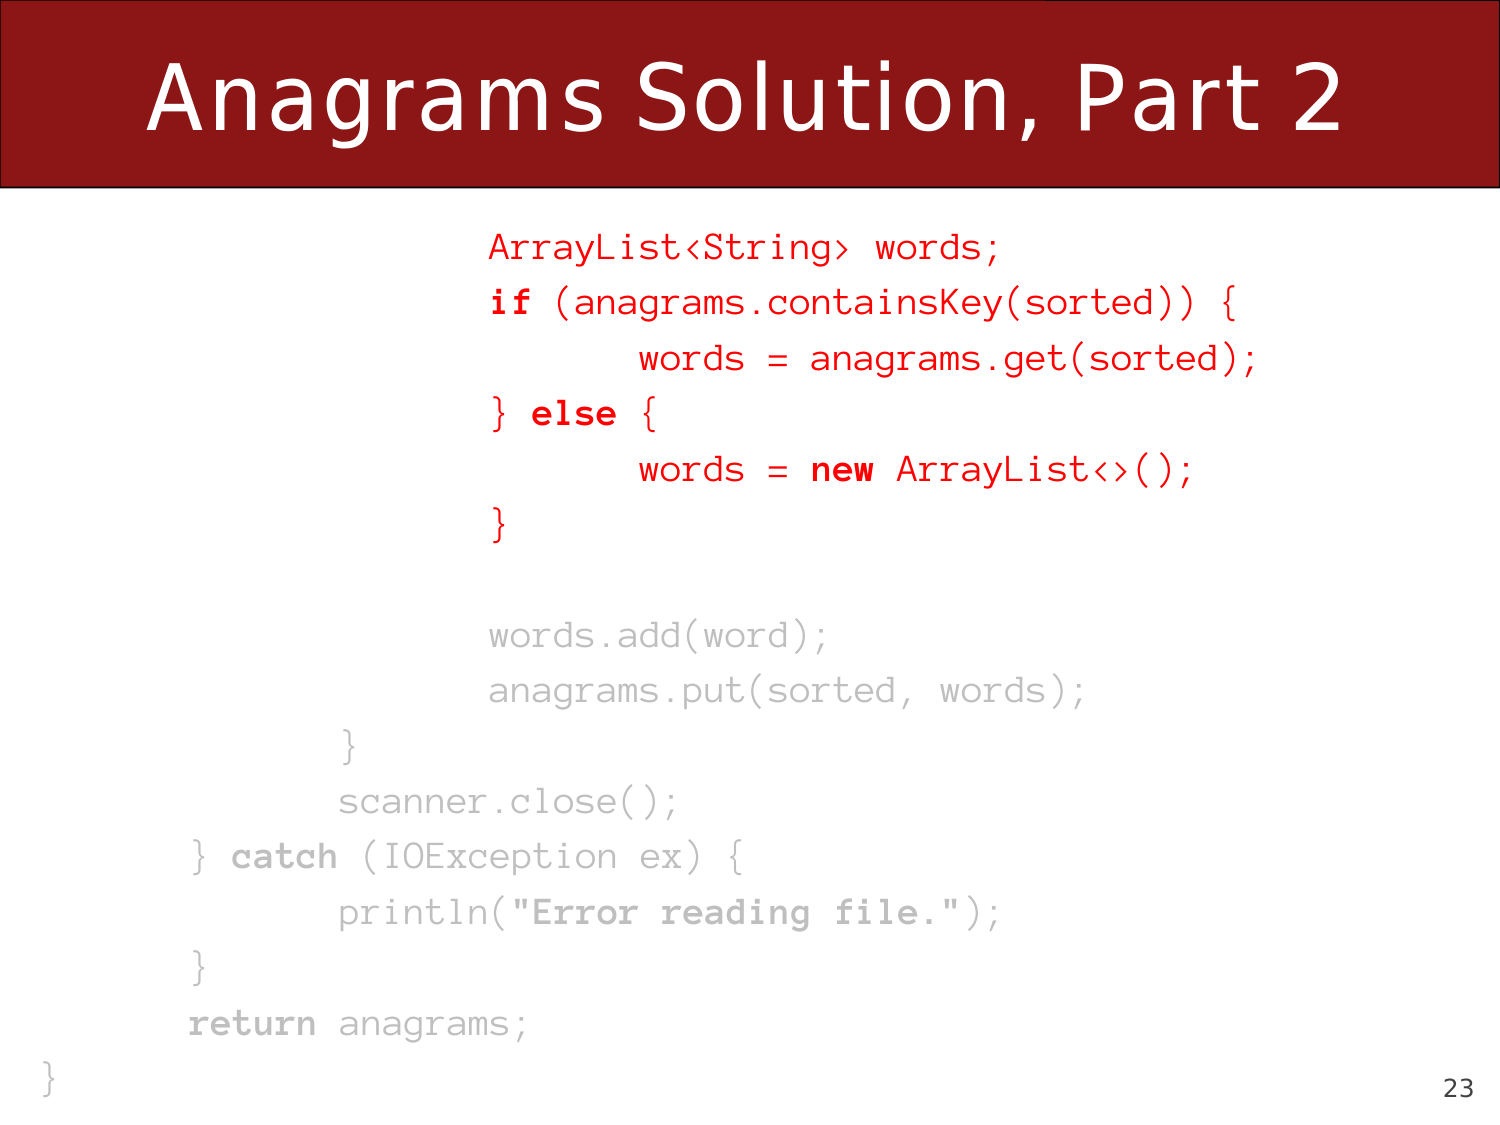

# Anagrams Solution, Part 2
			ArrayList<String> words;
			if (anagrams.containsKey(sorted)) {
				words = anagrams.get(sorted);
			} else {
				words = new ArrayList<>();
			}

			words.add(word);
			anagrams.put(sorted, words);
		}
		scanner.close();
	} catch (IOException ex) {
		println("Error reading file.");
	}
	return anagrams;
}